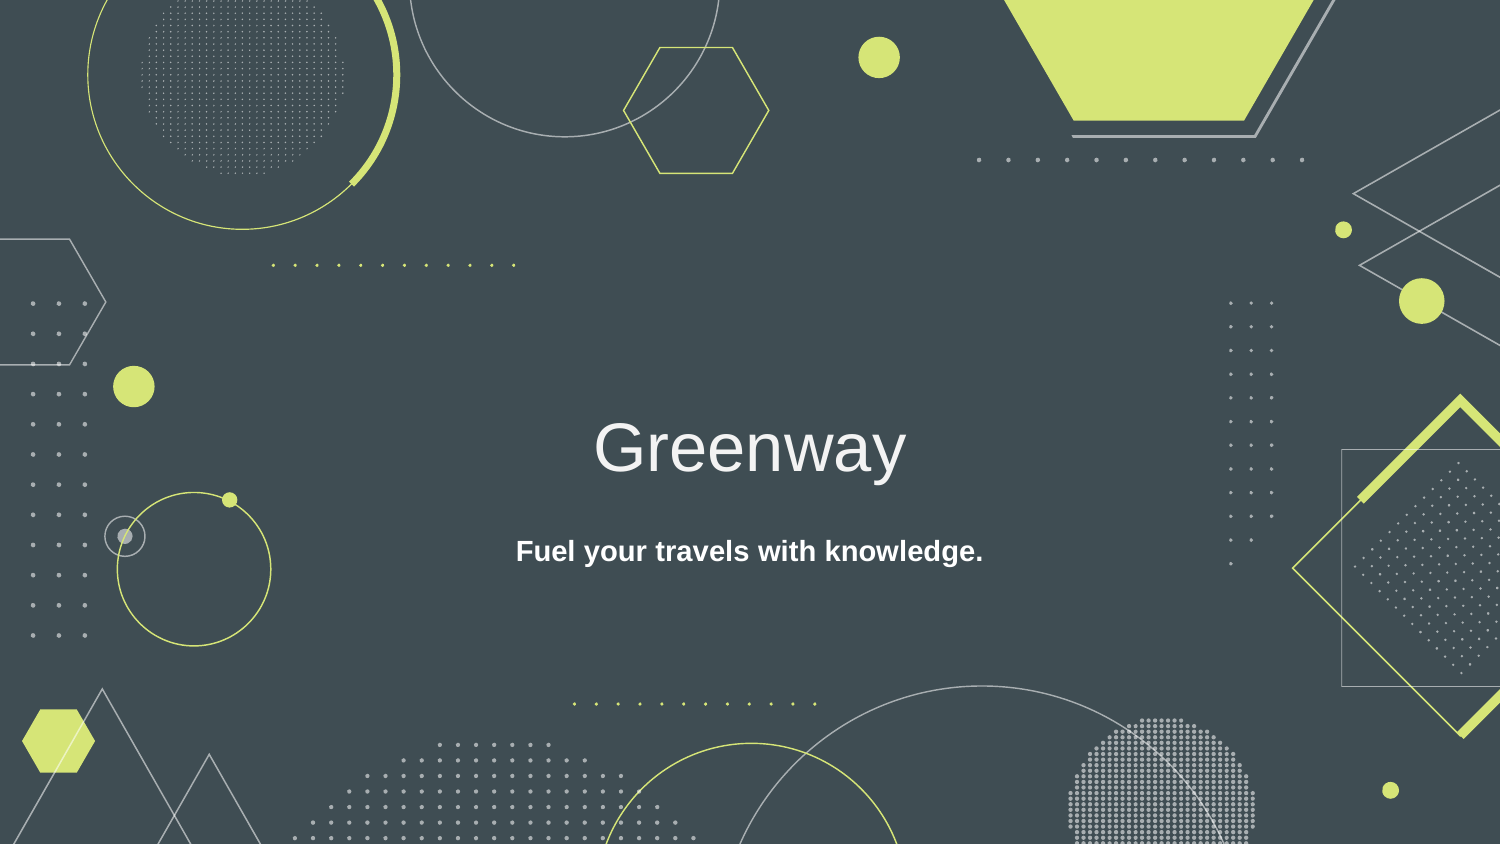

# Greenway

Fuel your travels with knowledge.